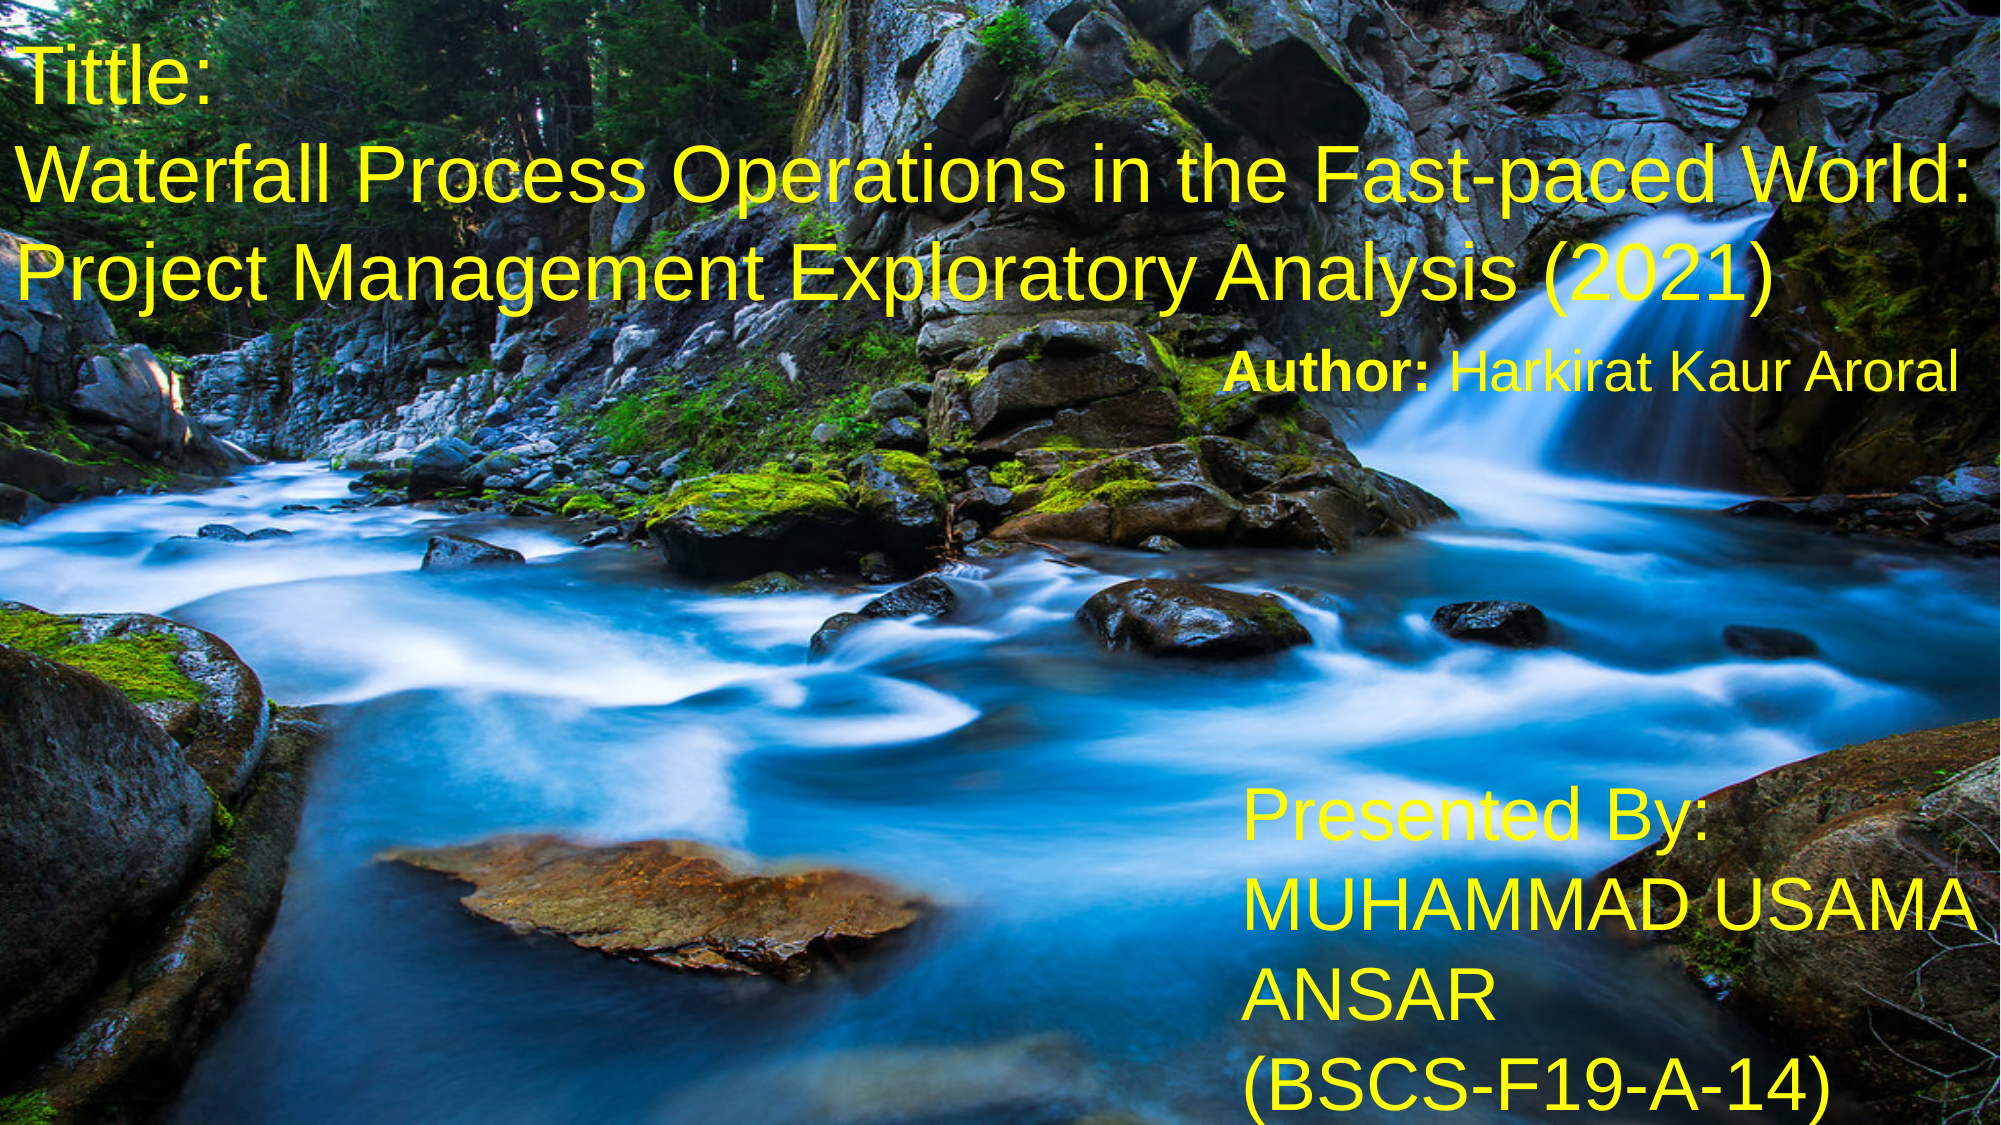

Tittle:
Waterfall Process Operations in the Fast-paced World: Project Management Exploratory Analysis (2021)
Author: Harkirat Kaur Aroral

Presented By:
MUHAMMAD USAMA ANSAR
(BSCS-F19-A-14)